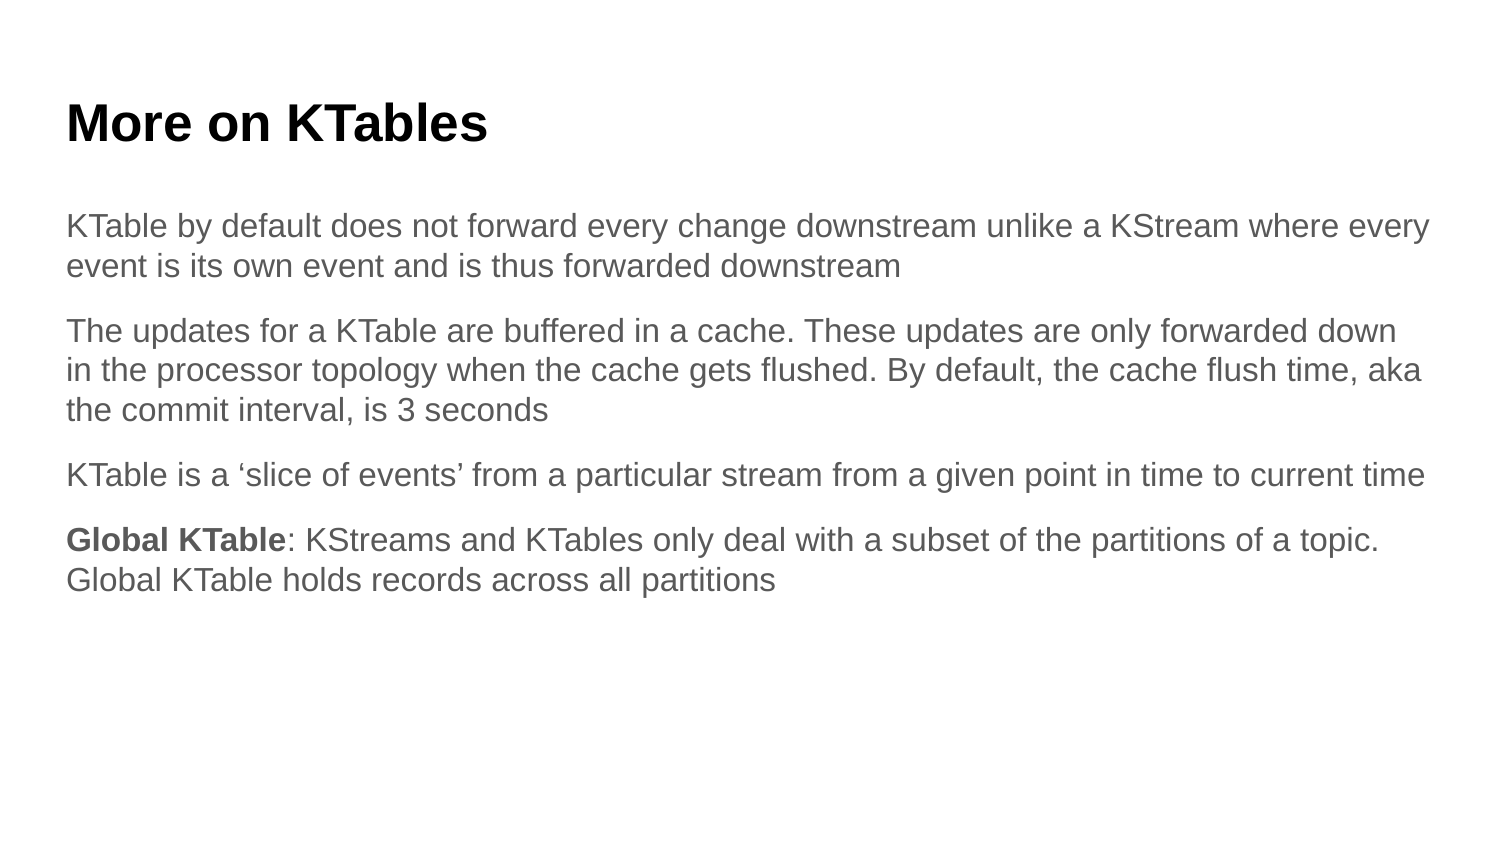

# More on KTables
KTable by default does not forward every change downstream unlike a KStream where every event is its own event and is thus forwarded downstream
The updates for a KTable are buffered in a cache. These updates are only forwarded down in the processor topology when the cache gets flushed. By default, the cache flush time, aka the commit interval, is 3 seconds
KTable is a ‘slice of events’ from a particular stream from a given point in time to current time
Global KTable: KStreams and KTables only deal with a subset of the partitions of a topic. Global KTable holds records across all partitions